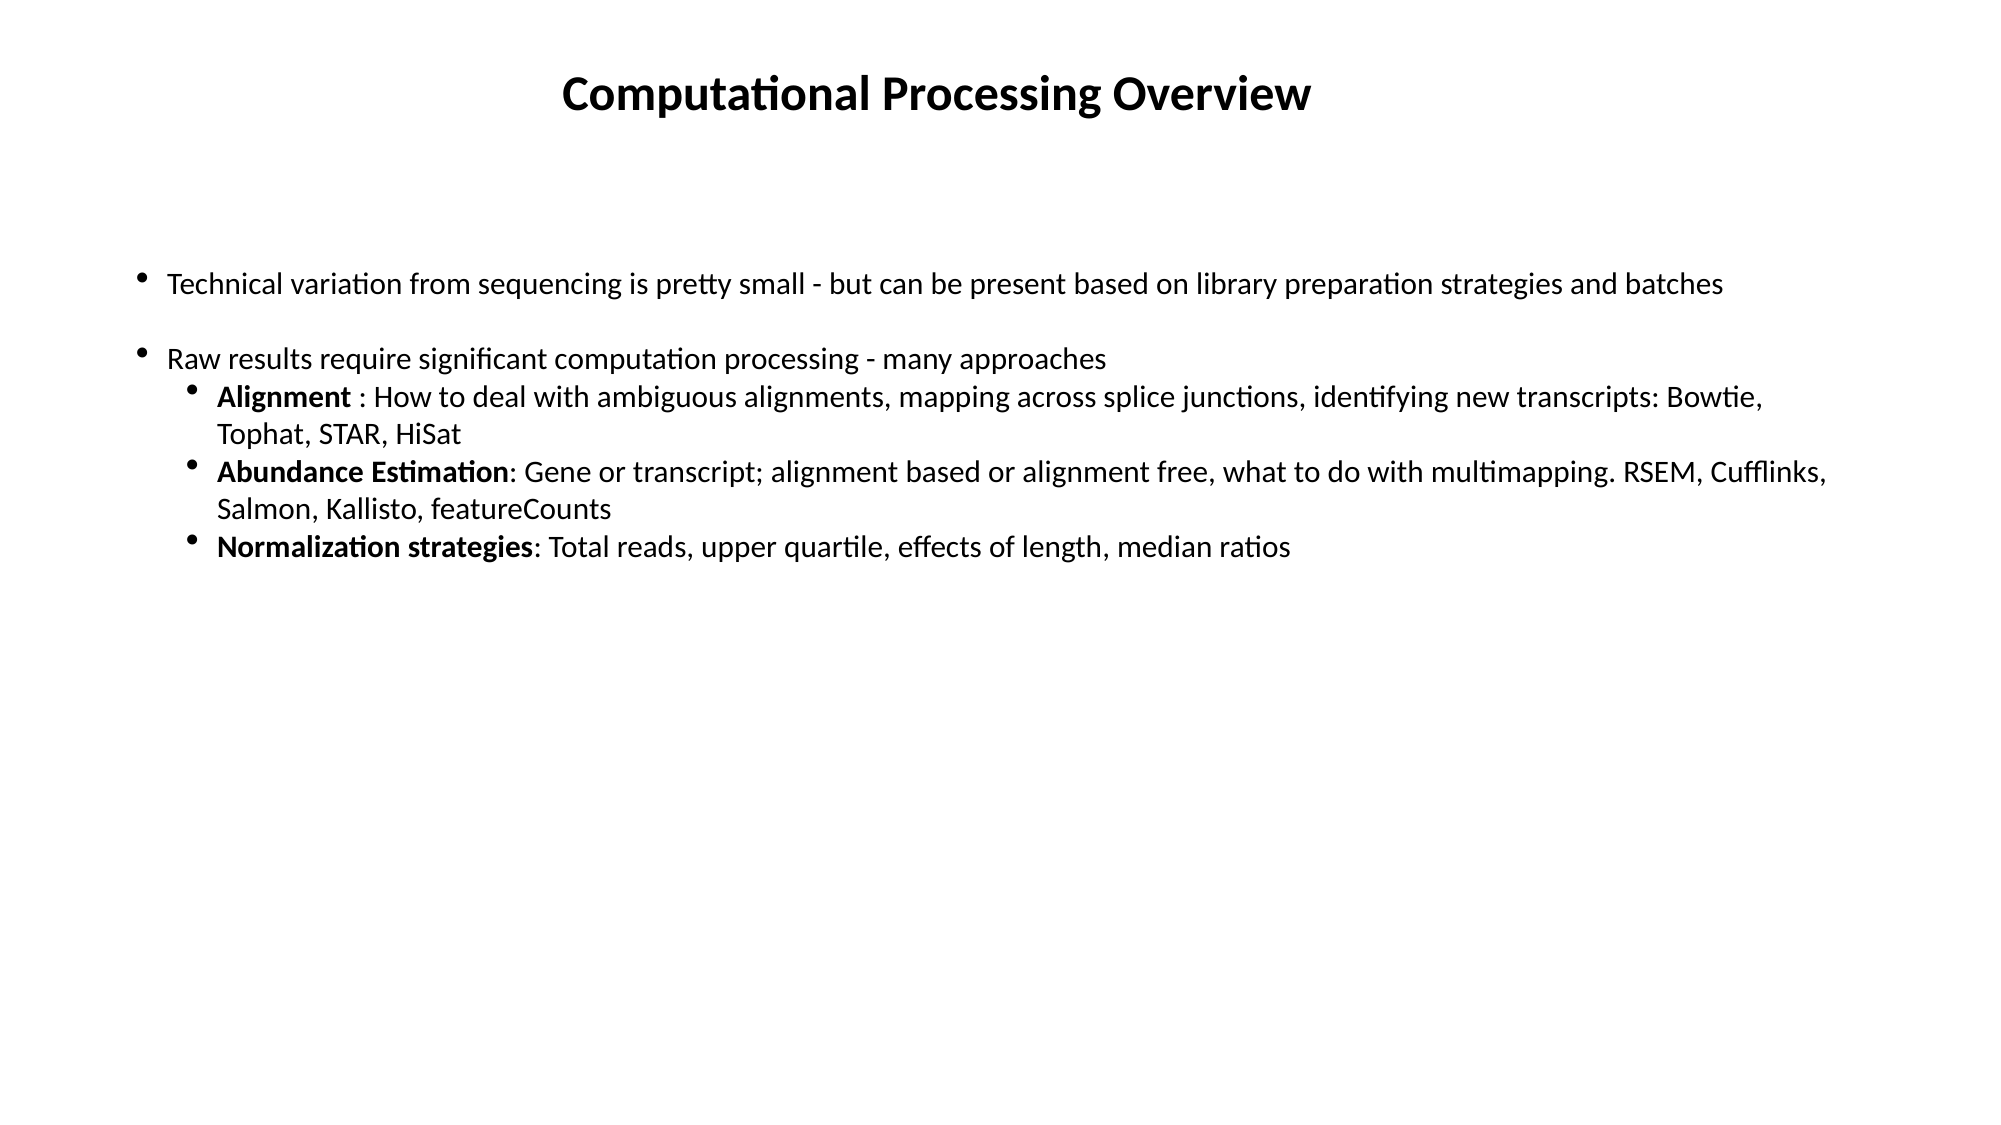

Computational Processing Overview
Technical variation from sequencing is pretty small - but can be present based on library preparation strategies and batches

Raw results require significant computation processing - many approaches
Alignment : How to deal with ambiguous alignments, mapping across splice junctions, identifying new transcripts: Bowtie, Tophat, STAR, HiSat
Abundance Estimation: Gene or transcript; alignment based or alignment free, what to do with multimapping. RSEM, Cufflinks, Salmon, Kallisto, featureCounts
Normalization strategies: Total reads, upper quartile, effects of length, median ratios